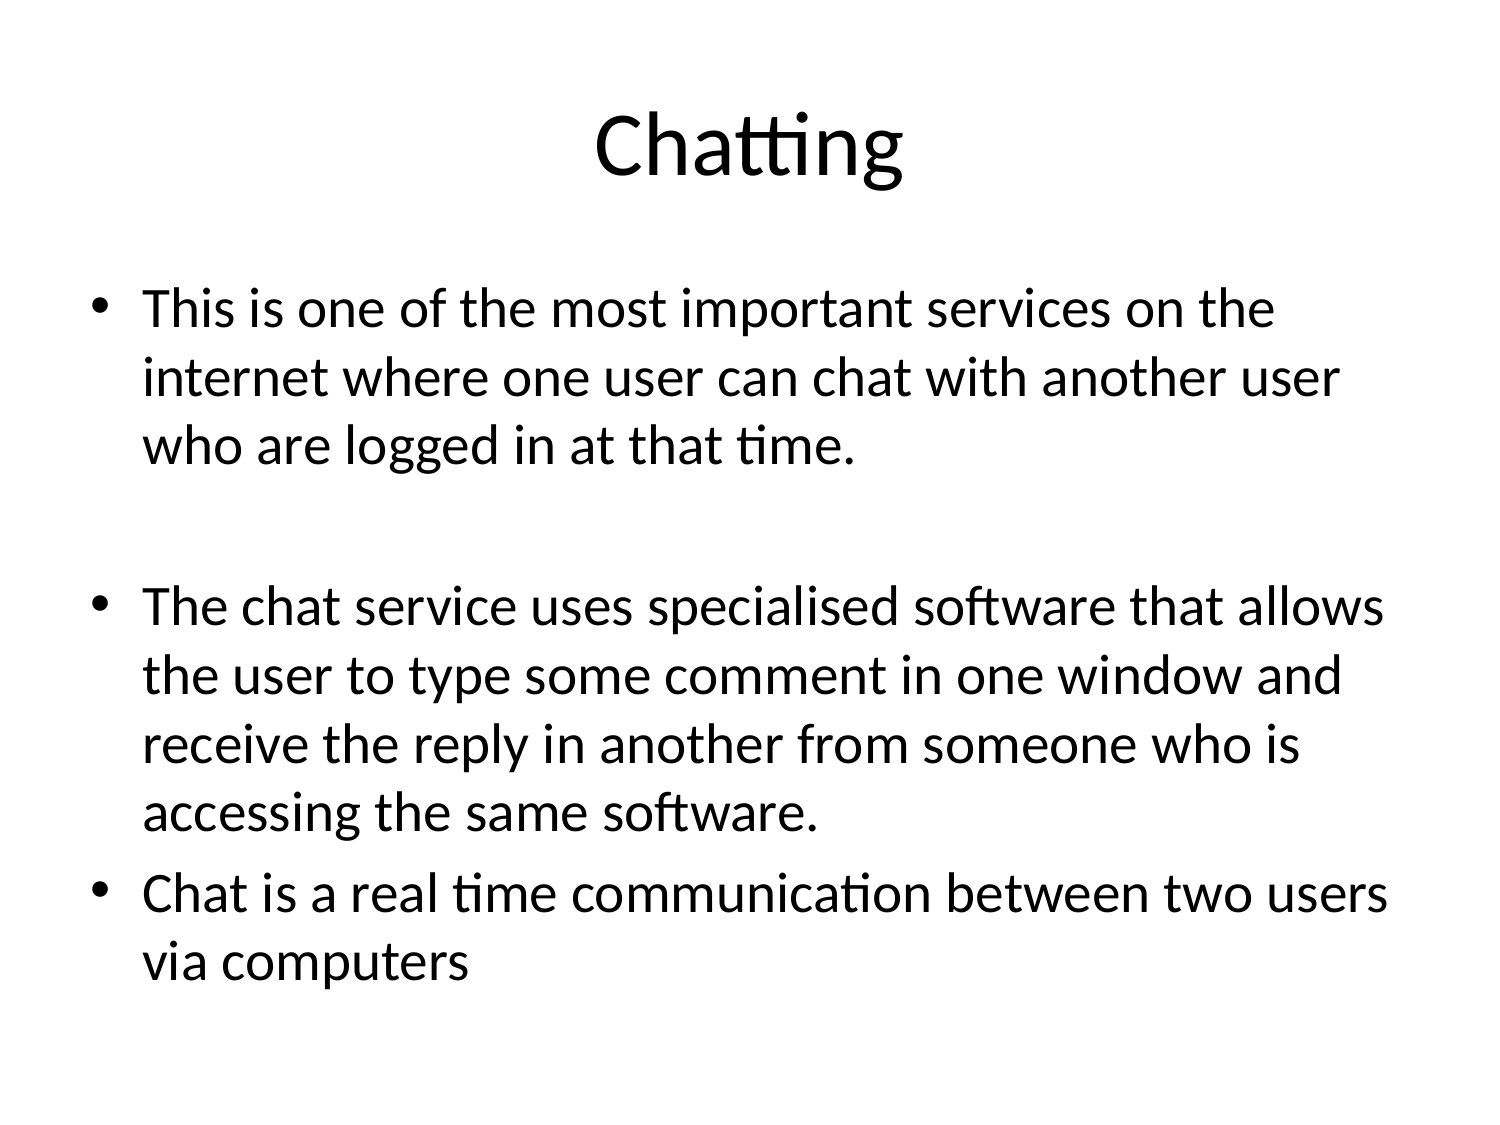

# Chatting
This is one of the most important services on the internet where one user can chat with another user who are logged in at that time.

The chat service uses specialised software that allows the user to type some comment in one window and receive the reply in another from someone who is accessing the same software.
Chat is a real time communication between two users via computers